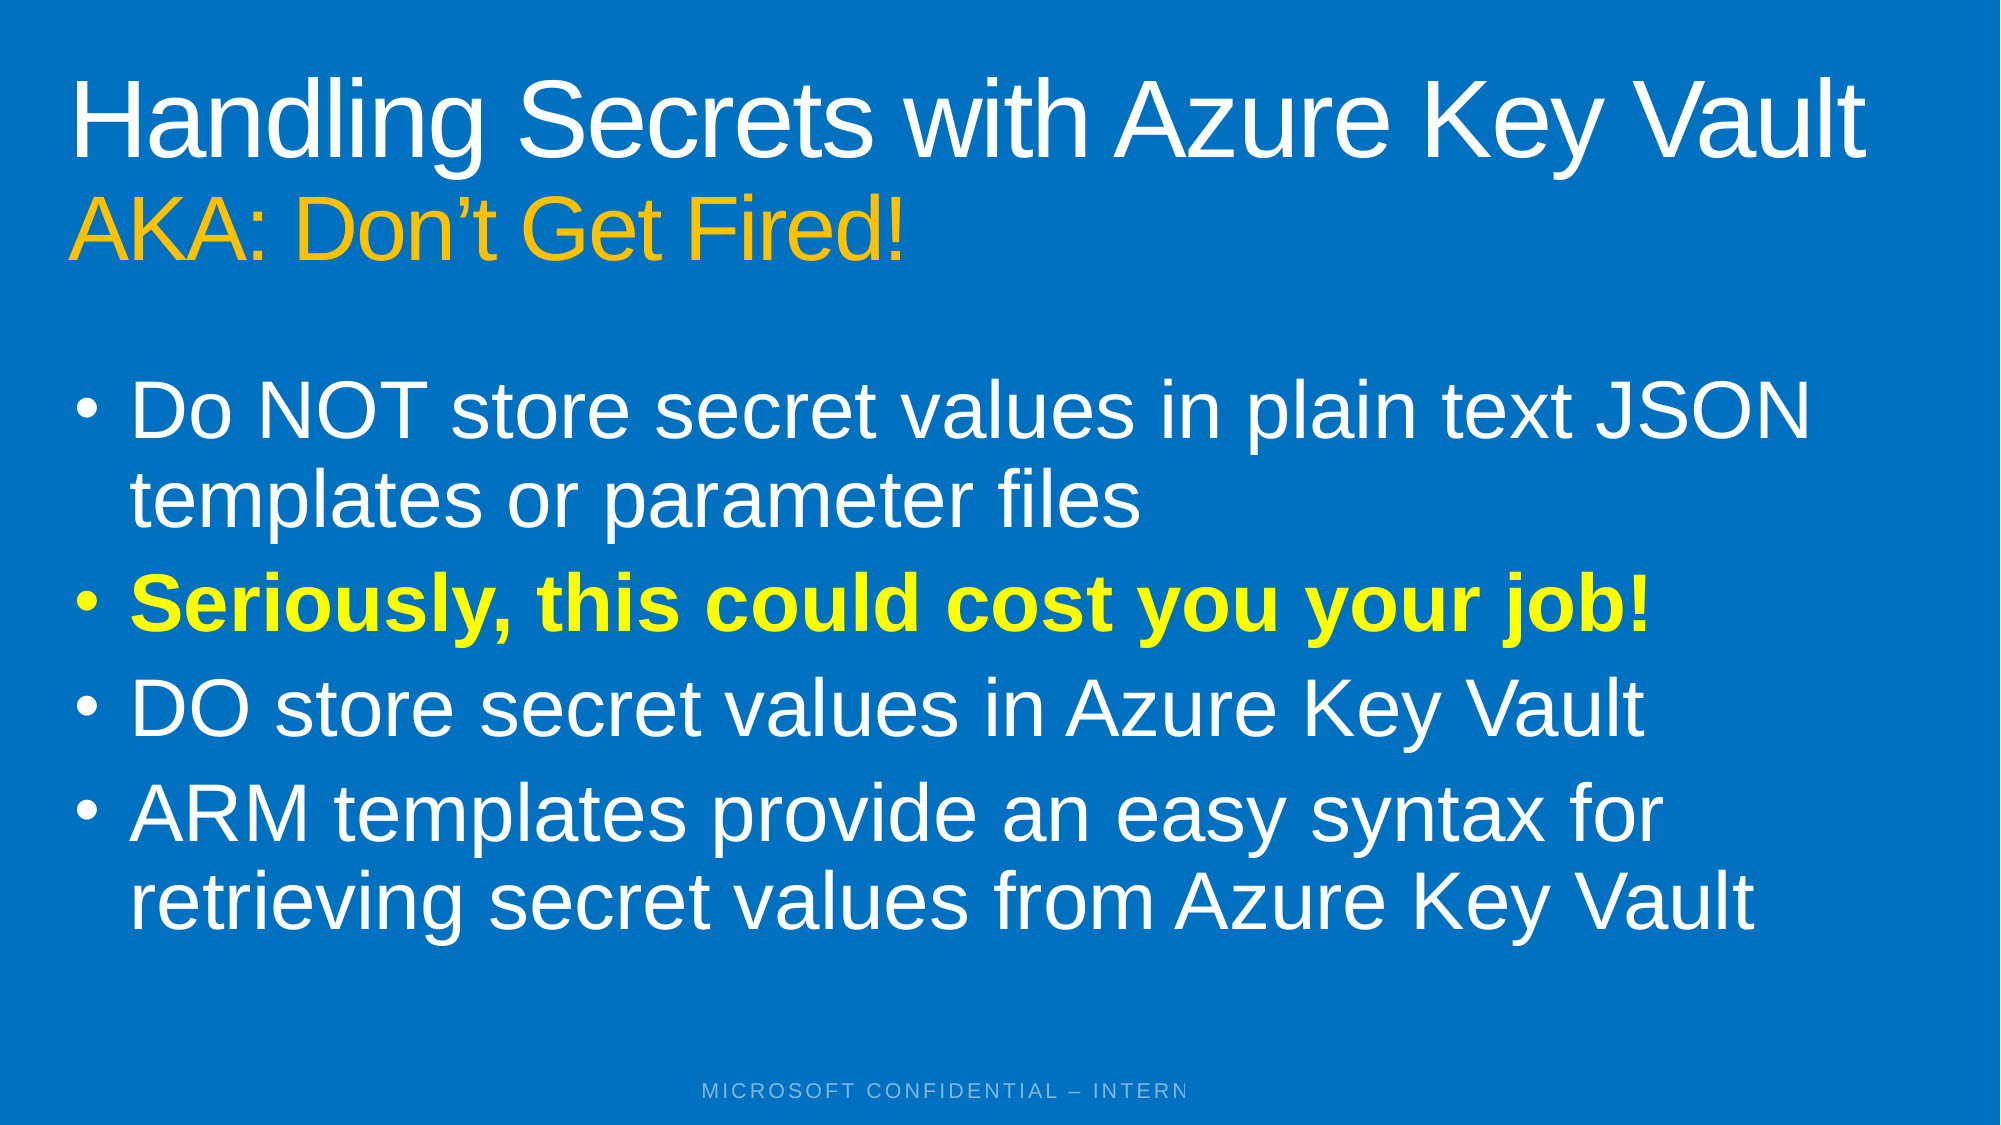

# Handling Secrets with Azure Key Vault AKA: Don’t Get Fired!
Do NOT store secret values in plain text JSON templates or parameter files
Seriously, this could cost you your job!
DO store secret values in Azure Key Vault
ARM templates provide an easy syntax for retrieving secret values from Azure Key Vault